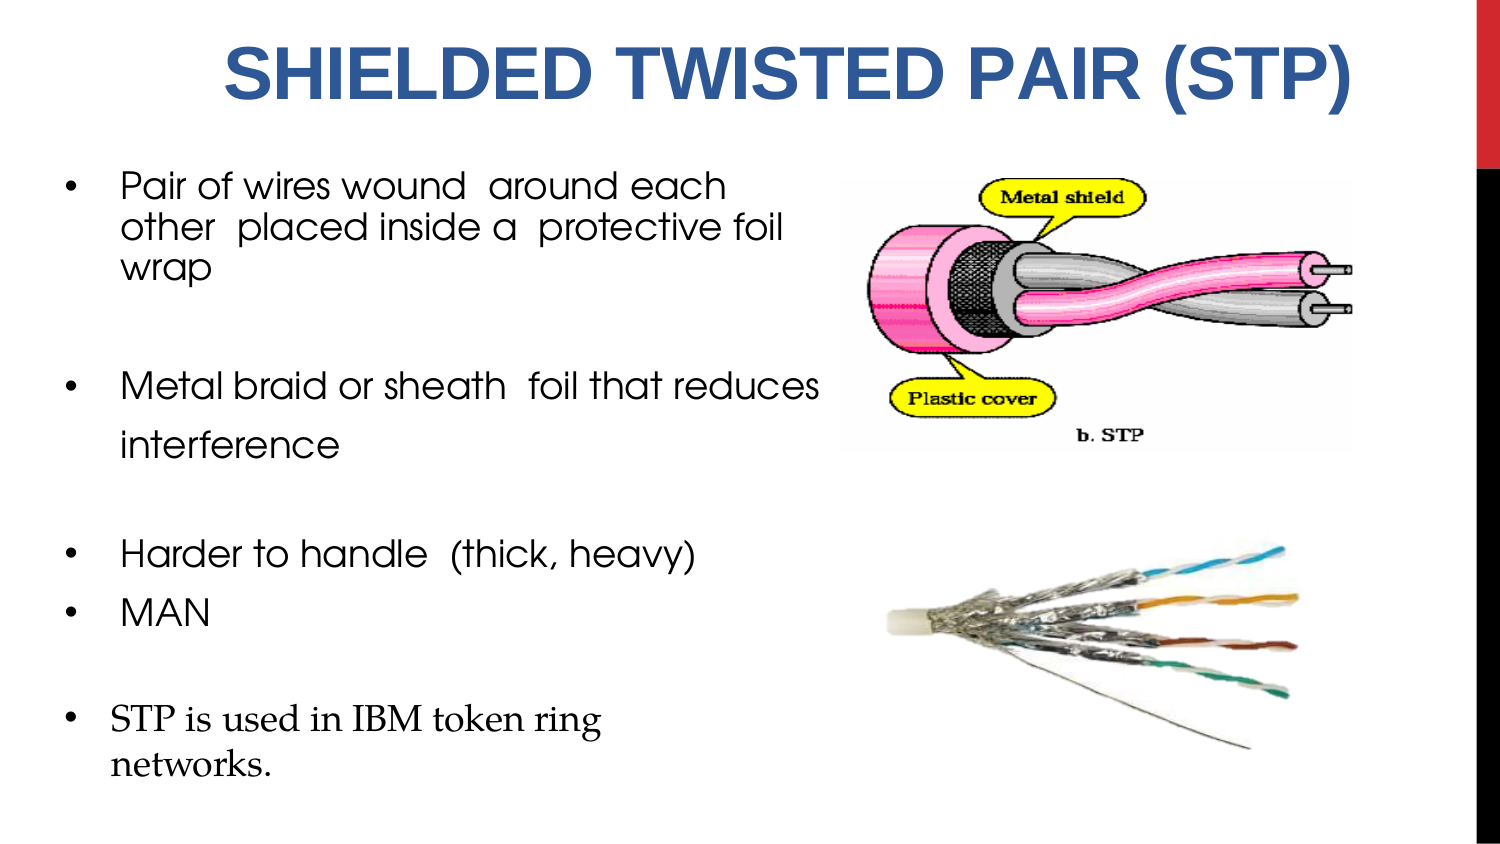

# Shielded Twisted Pair (STP)
Pair of wires wound  around each other  placed inside a  protective foil wrap

Metal braid or sheath  foil that reduces  interference

Harder to handle  (thick, heavy)
MAN

STP is used in IBM token ring networks.

Higher transmission rates over longer distances.